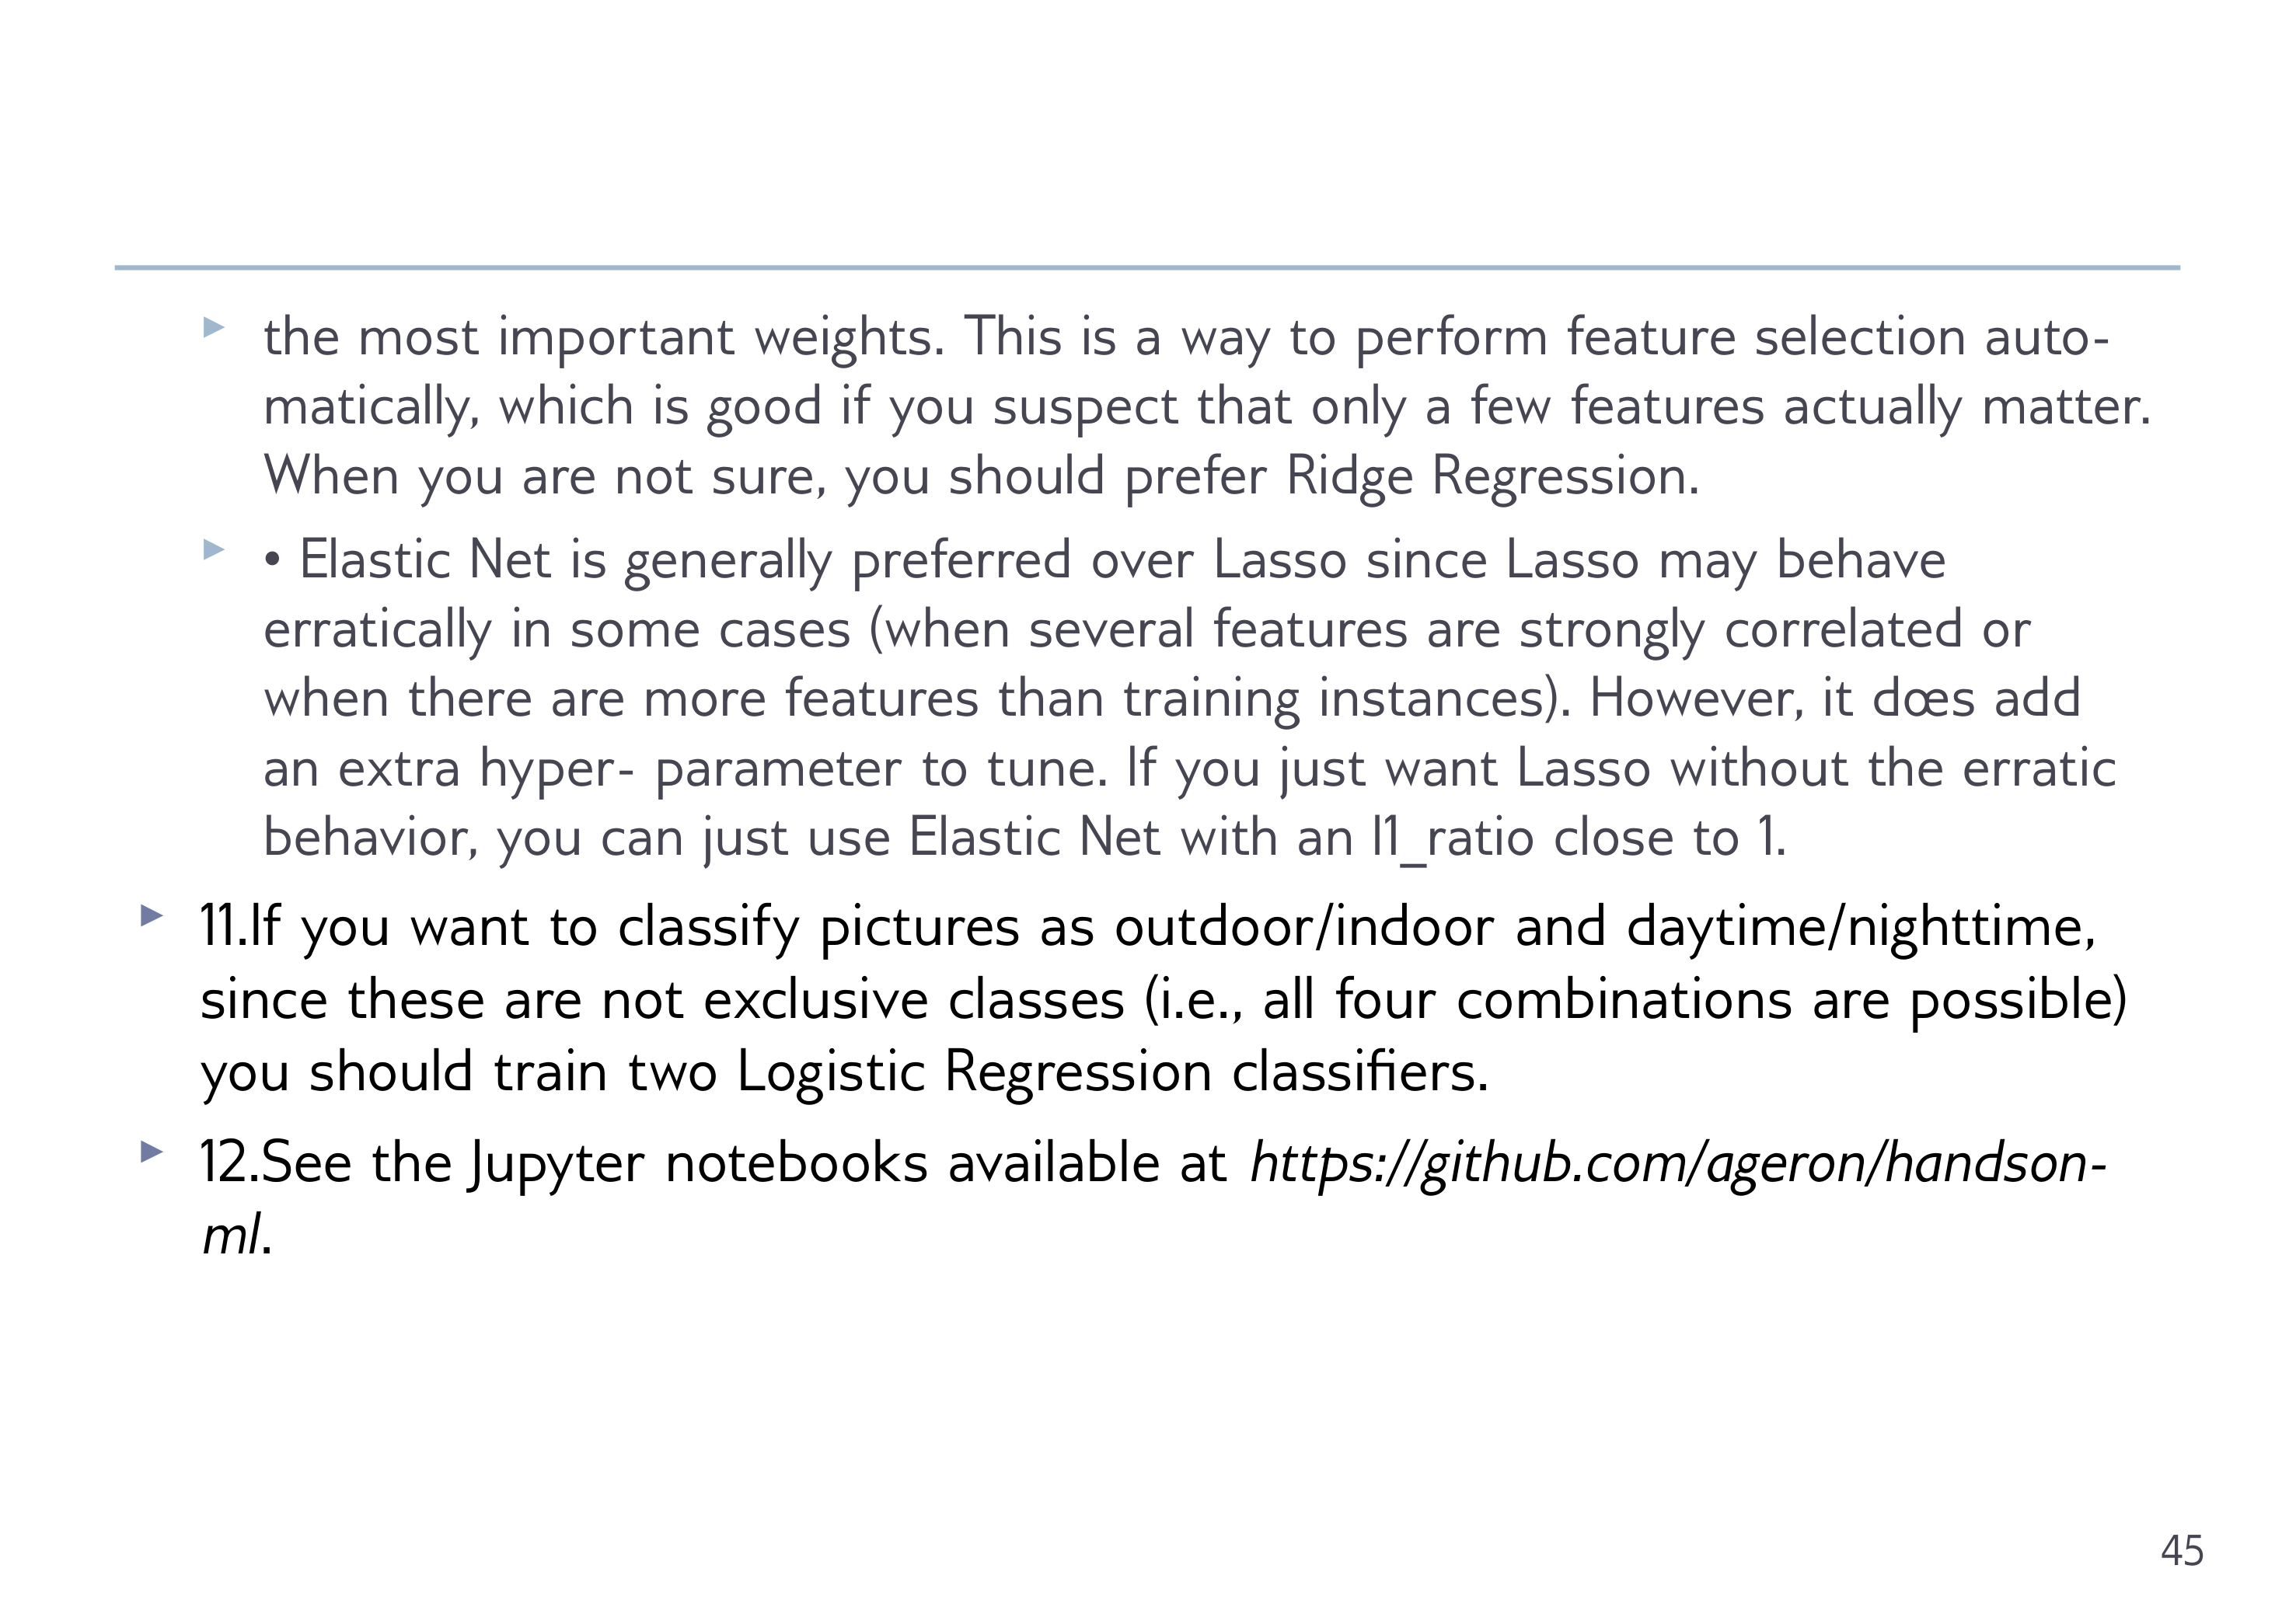

#
the most important weights. This is a way to perform feature selection auto‐ matically, which is good if you suspect that only a few features actually matter. When you are not sure, you should prefer Ridge Regression.
• Elastic Net is generally preferred over Lasso since Lasso may behave erratically in some cases (when several features are strongly correlated or when there are more features than training instances). However, it does add an extra hyper‐ parameter to tune. If you just want Lasso without the erratic behavior, you can just use Elastic Net with an l1_ratio close to 1.
11.If you want to classify pictures as outdoor/indoor and daytime/nighttime, since these are not exclusive classes (i.e., all four combinations are possible) you should train two Logistic Regression classifiers.
12.See the Jupyter notebooks available at https://github.com/ageron/handson-ml.

45